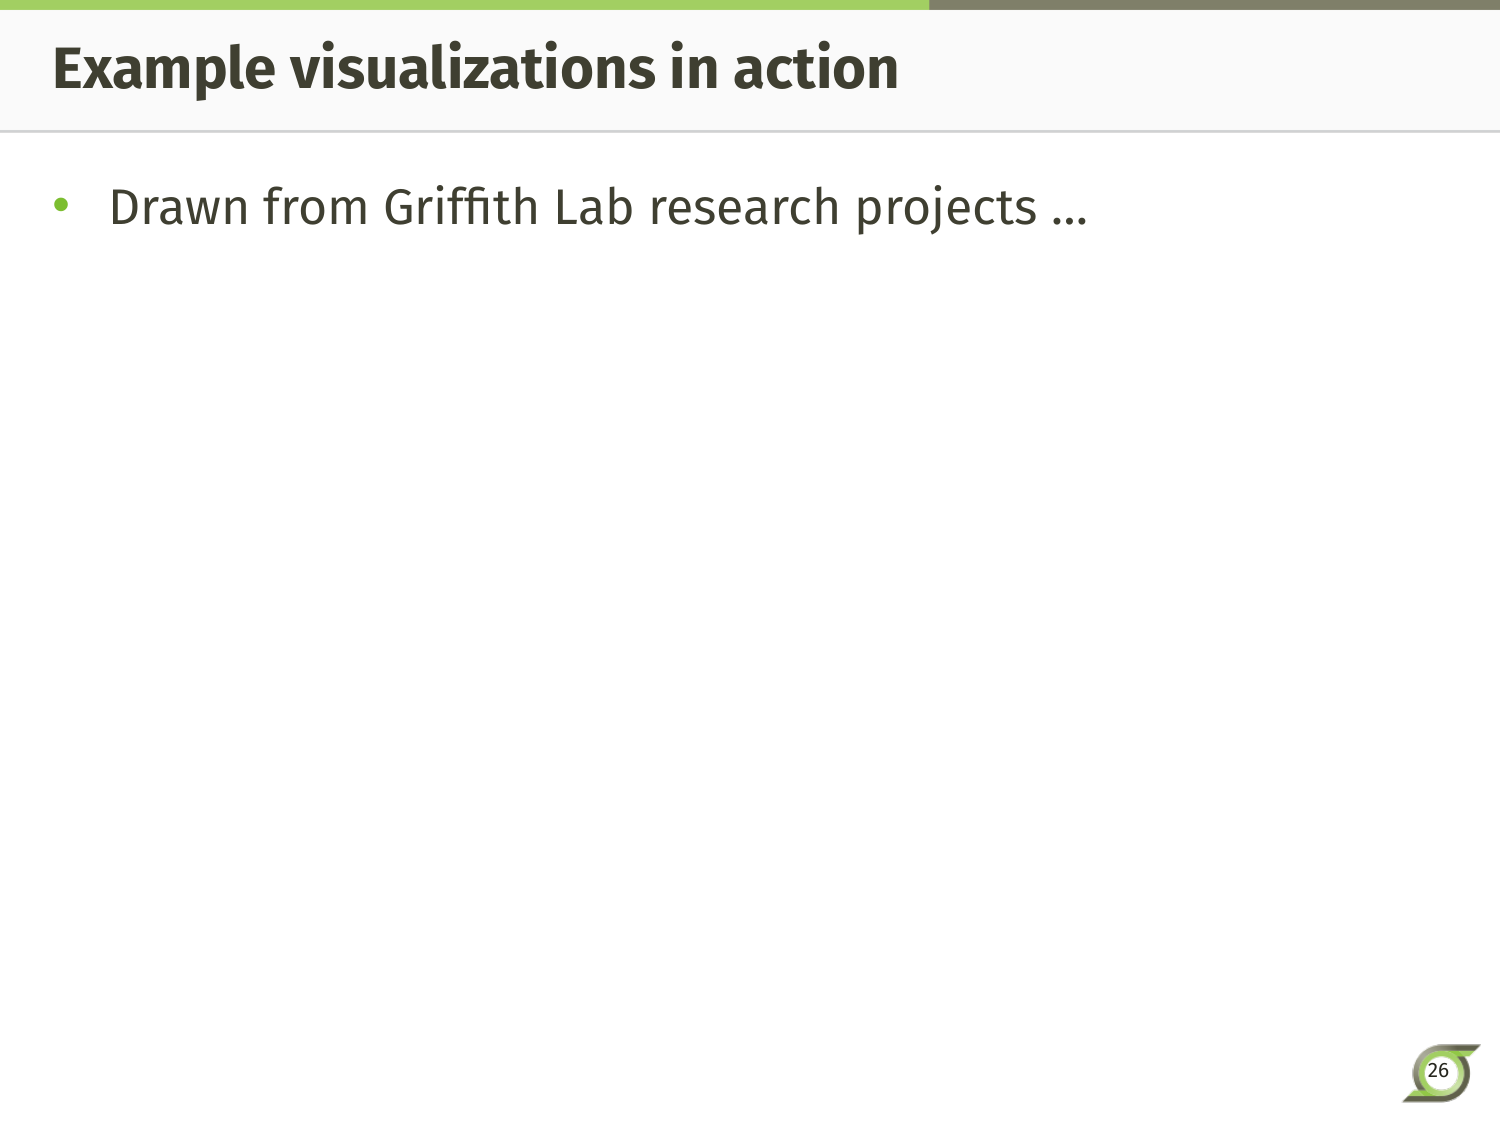

# Example visualizations in action
Drawn from Griffith Lab research projects …